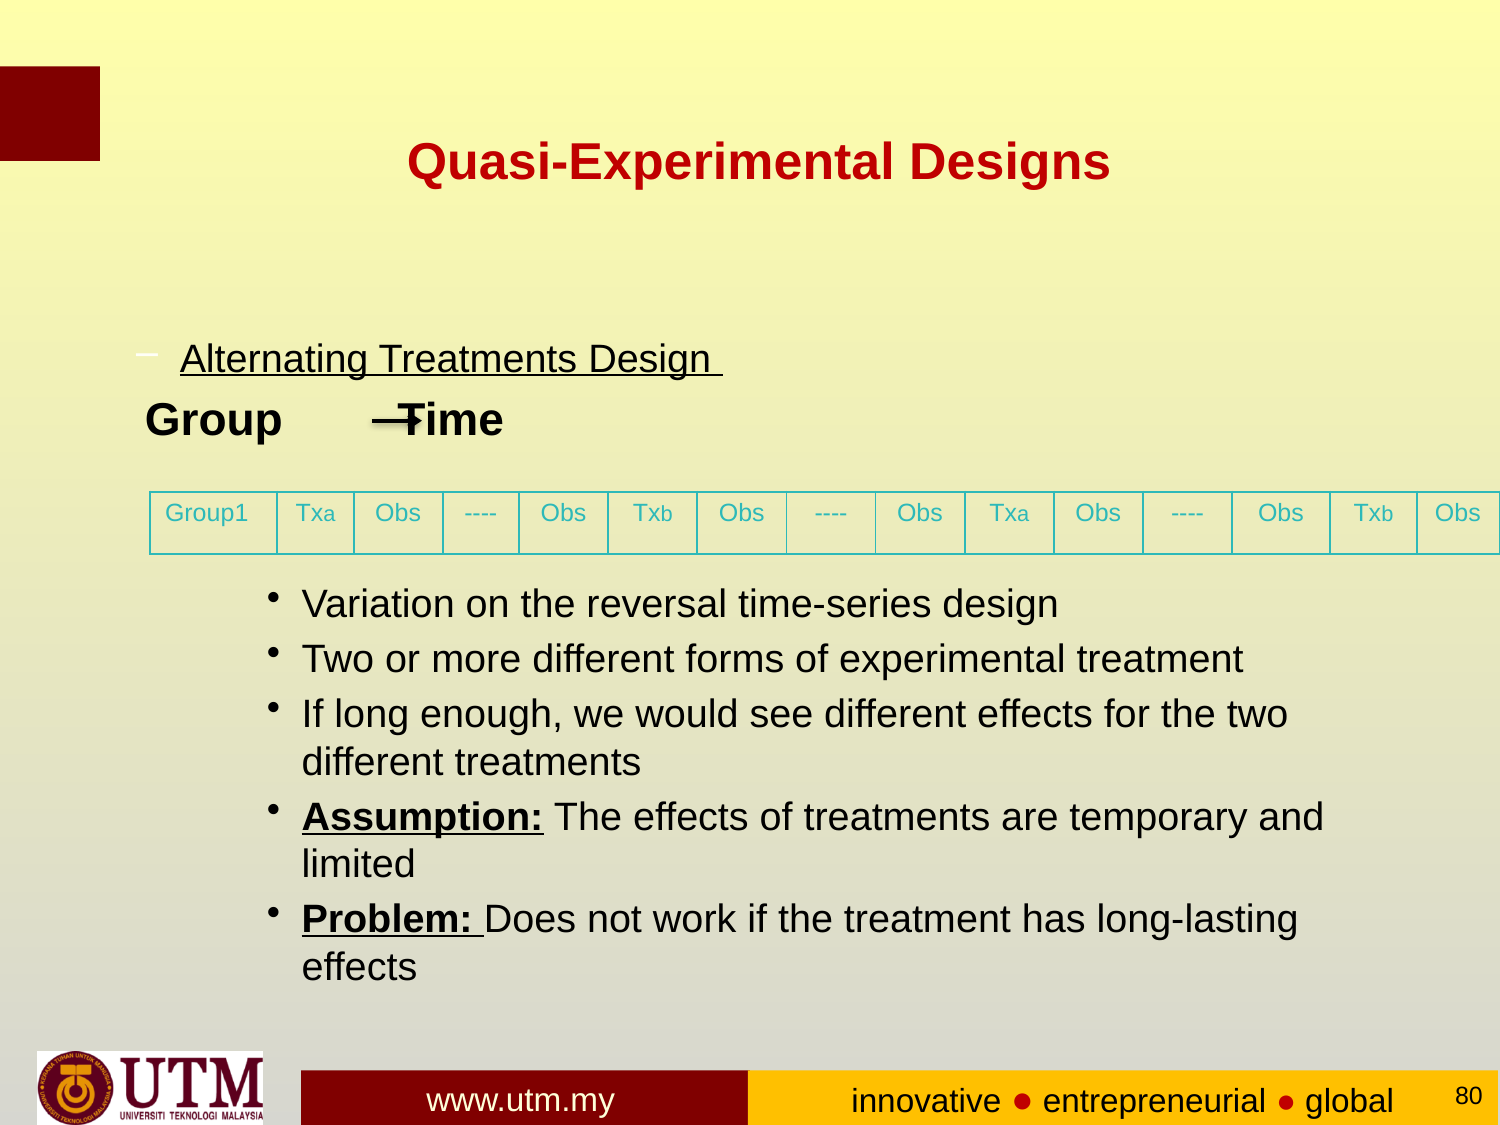

# Quasi-Experimental Designs
Alternating Treatments Design
Group         Time

Variation on the reversal time-series design
Two or more different forms of experimental treatment
If long enough, we would see different effects for the two different treatments
Assumption: The effects of treatments are temporary and limited
Problem: Does not work if the treatment has long-lasting effects
| Group1 | Txa | Obs | ---- | Obs | Txb | Obs | ---- | Obs | Txa | Obs | ---- | Obs | Txb | Obs |
| --- | --- | --- | --- | --- | --- | --- | --- | --- | --- | --- | --- | --- | --- | --- |